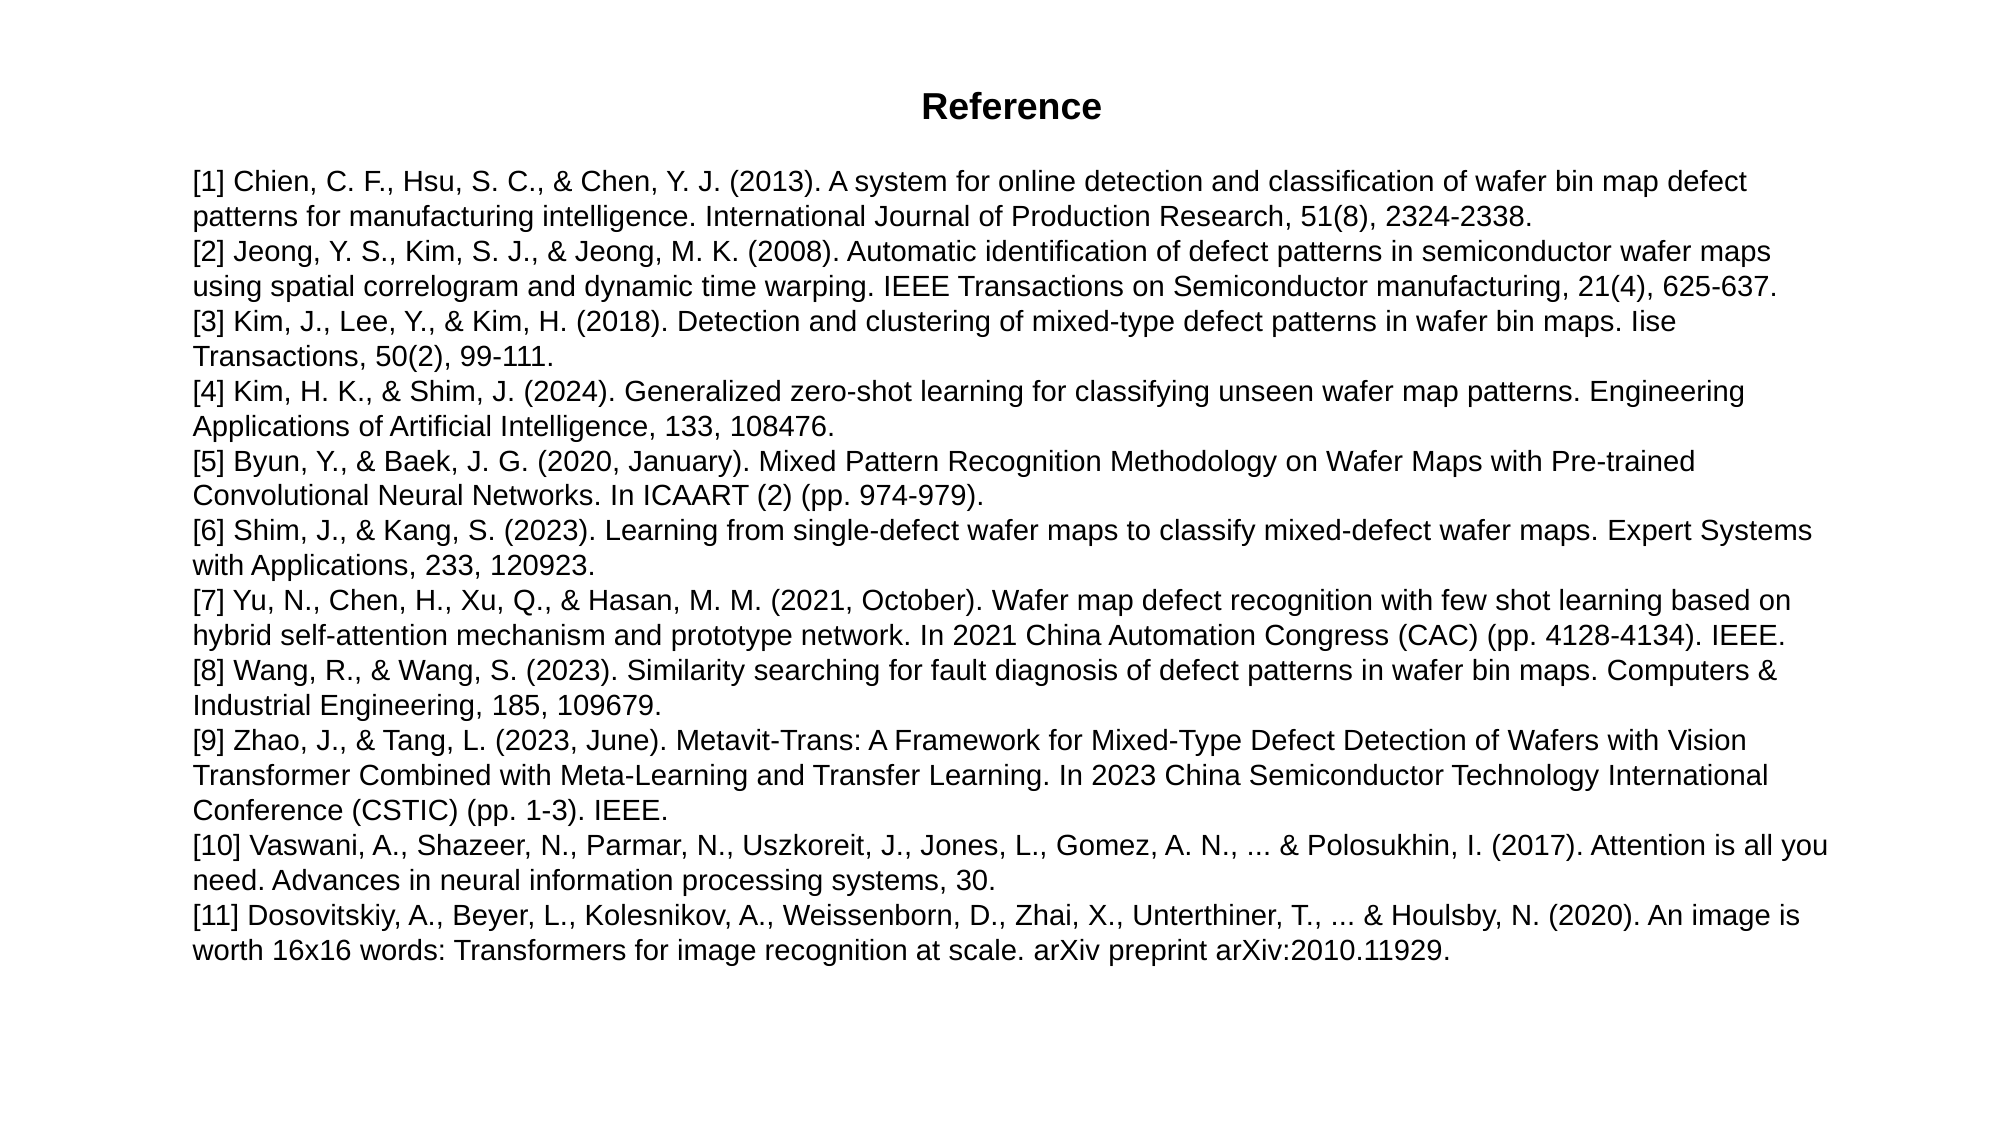

Reference

[1] Chien, C. F., Hsu, S. C., & Chen, Y. J. (2013). A system for online detection and classification of wafer bin map defect patterns for manufacturing intelligence. International Journal of Production Research, 51(8), 2324-2338.
[2] Jeong, Y. S., Kim, S. J., & Jeong, M. K. (2008). Automatic identification of defect patterns in semiconductor wafer maps using spatial correlogram and dynamic time warping. IEEE Transactions on Semiconductor manufacturing, 21(4), 625-637.
[3] Kim, J., Lee, Y., & Kim, H. (2018). Detection and clustering of mixed-type defect patterns in wafer bin maps. Iise Transactions, 50(2), 99-111.
[4] Kim, H. K., & Shim, J. (2024). Generalized zero-shot learning for classifying unseen wafer map patterns. Engineering Applications of Artificial Intelligence, 133, 108476.
[5] Byun, Y., & Baek, J. G. (2020, January). Mixed Pattern Recognition Methodology on Wafer Maps with Pre-trained Convolutional Neural Networks. In ICAART (2) (pp. 974-979).
[6] Shim, J., & Kang, S. (2023). Learning from single-defect wafer maps to classify mixed-defect wafer maps. Expert Systems with Applications, 233, 120923.
[7] Yu, N., Chen, H., Xu, Q., & Hasan, M. M. (2021, October). Wafer map defect recognition with few shot learning based on hybrid self-attention mechanism and prototype network. In 2021 China Automation Congress (CAC) (pp. 4128-4134). IEEE.
[8] Wang, R., & Wang, S. (2023). Similarity searching for fault diagnosis of defect patterns in wafer bin maps. Computers & Industrial Engineering, 185, 109679.
[9] Zhao, J., & Tang, L. (2023, June). Metavit-Trans: A Framework for Mixed-Type Defect Detection of Wafers with Vision Transformer Combined with Meta-Learning and Transfer Learning. In 2023 China Semiconductor Technology International Conference (CSTIC) (pp. 1-3). IEEE.
[10] Vaswani, A., Shazeer, N., Parmar, N., Uszkoreit, J., Jones, L., Gomez, A. N., ... & Polosukhin, I. (2017). Attention is all you need. Advances in neural information processing systems, 30.
[11] Dosovitskiy, A., Beyer, L., Kolesnikov, A., Weissenborn, D., Zhai, X., Unterthiner, T., ... & Houlsby, N. (2020). An image is worth 16x16 words: Transformers for image recognition at scale. arXiv preprint arXiv:2010.11929.